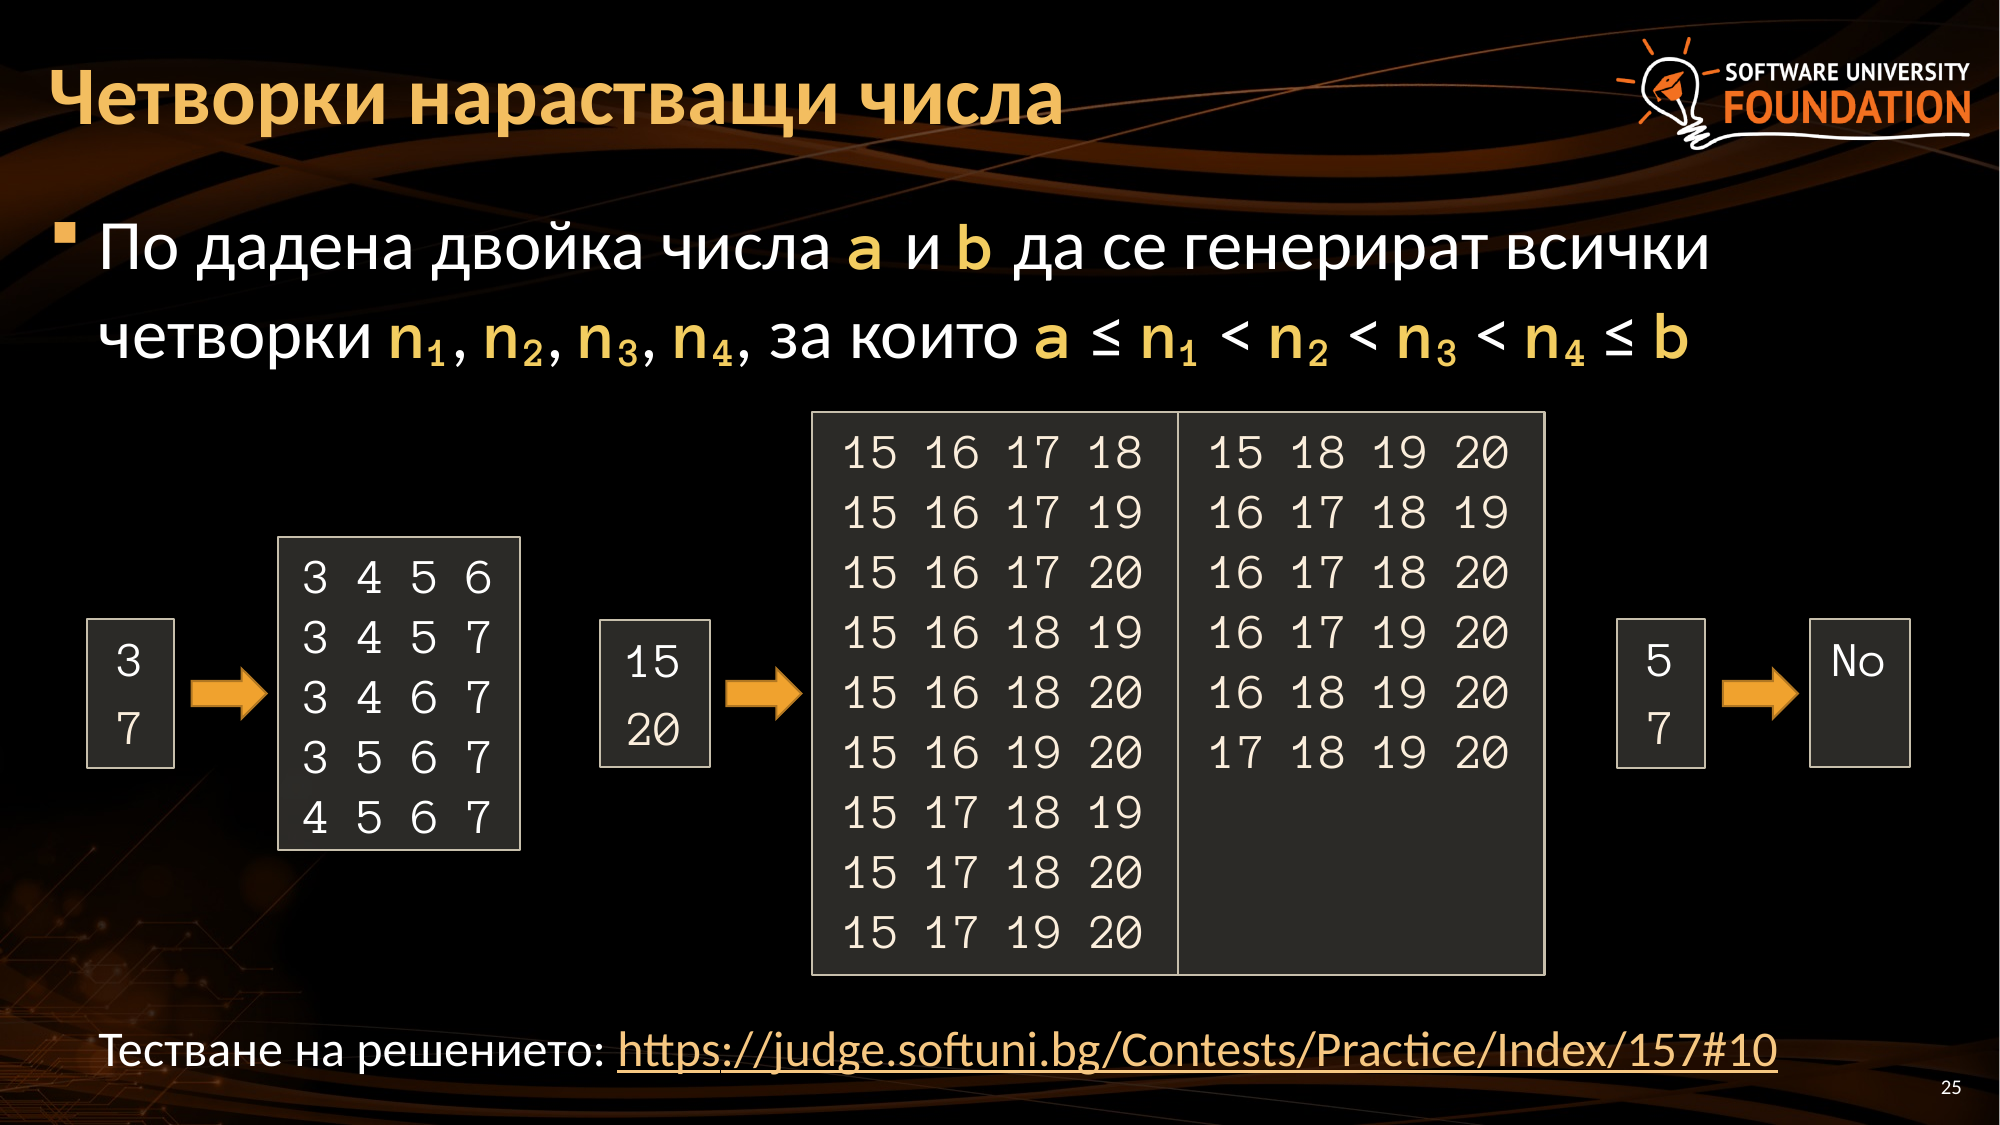

# Четворки нарастващи числа
По дадена двойка числа a и b да се генерират всички четворки n1, n2, n3, n4, за които a ≤ n1 < n2 < n3 < n4 ≤ b
15 16 17 18
15 16 17 19
15 16 17 20
15 16 18 19
15 16 18 20
15 16 19 20
15 17 18 19
15 17 18 20
15 17 19 20
15 18 19 20
16 17 18 19
16 17 18 20
16 17 19 20
16 18 19 20
17 18 19 20

3 4 5 6
3 4 5 7
3 4 6 7
3 5 6 7
4 5 6 7
3
7
5
7
No
15
20

Тестване на решението: https://judge.softuni.bg/Contests/Practice/Index/157#10
25